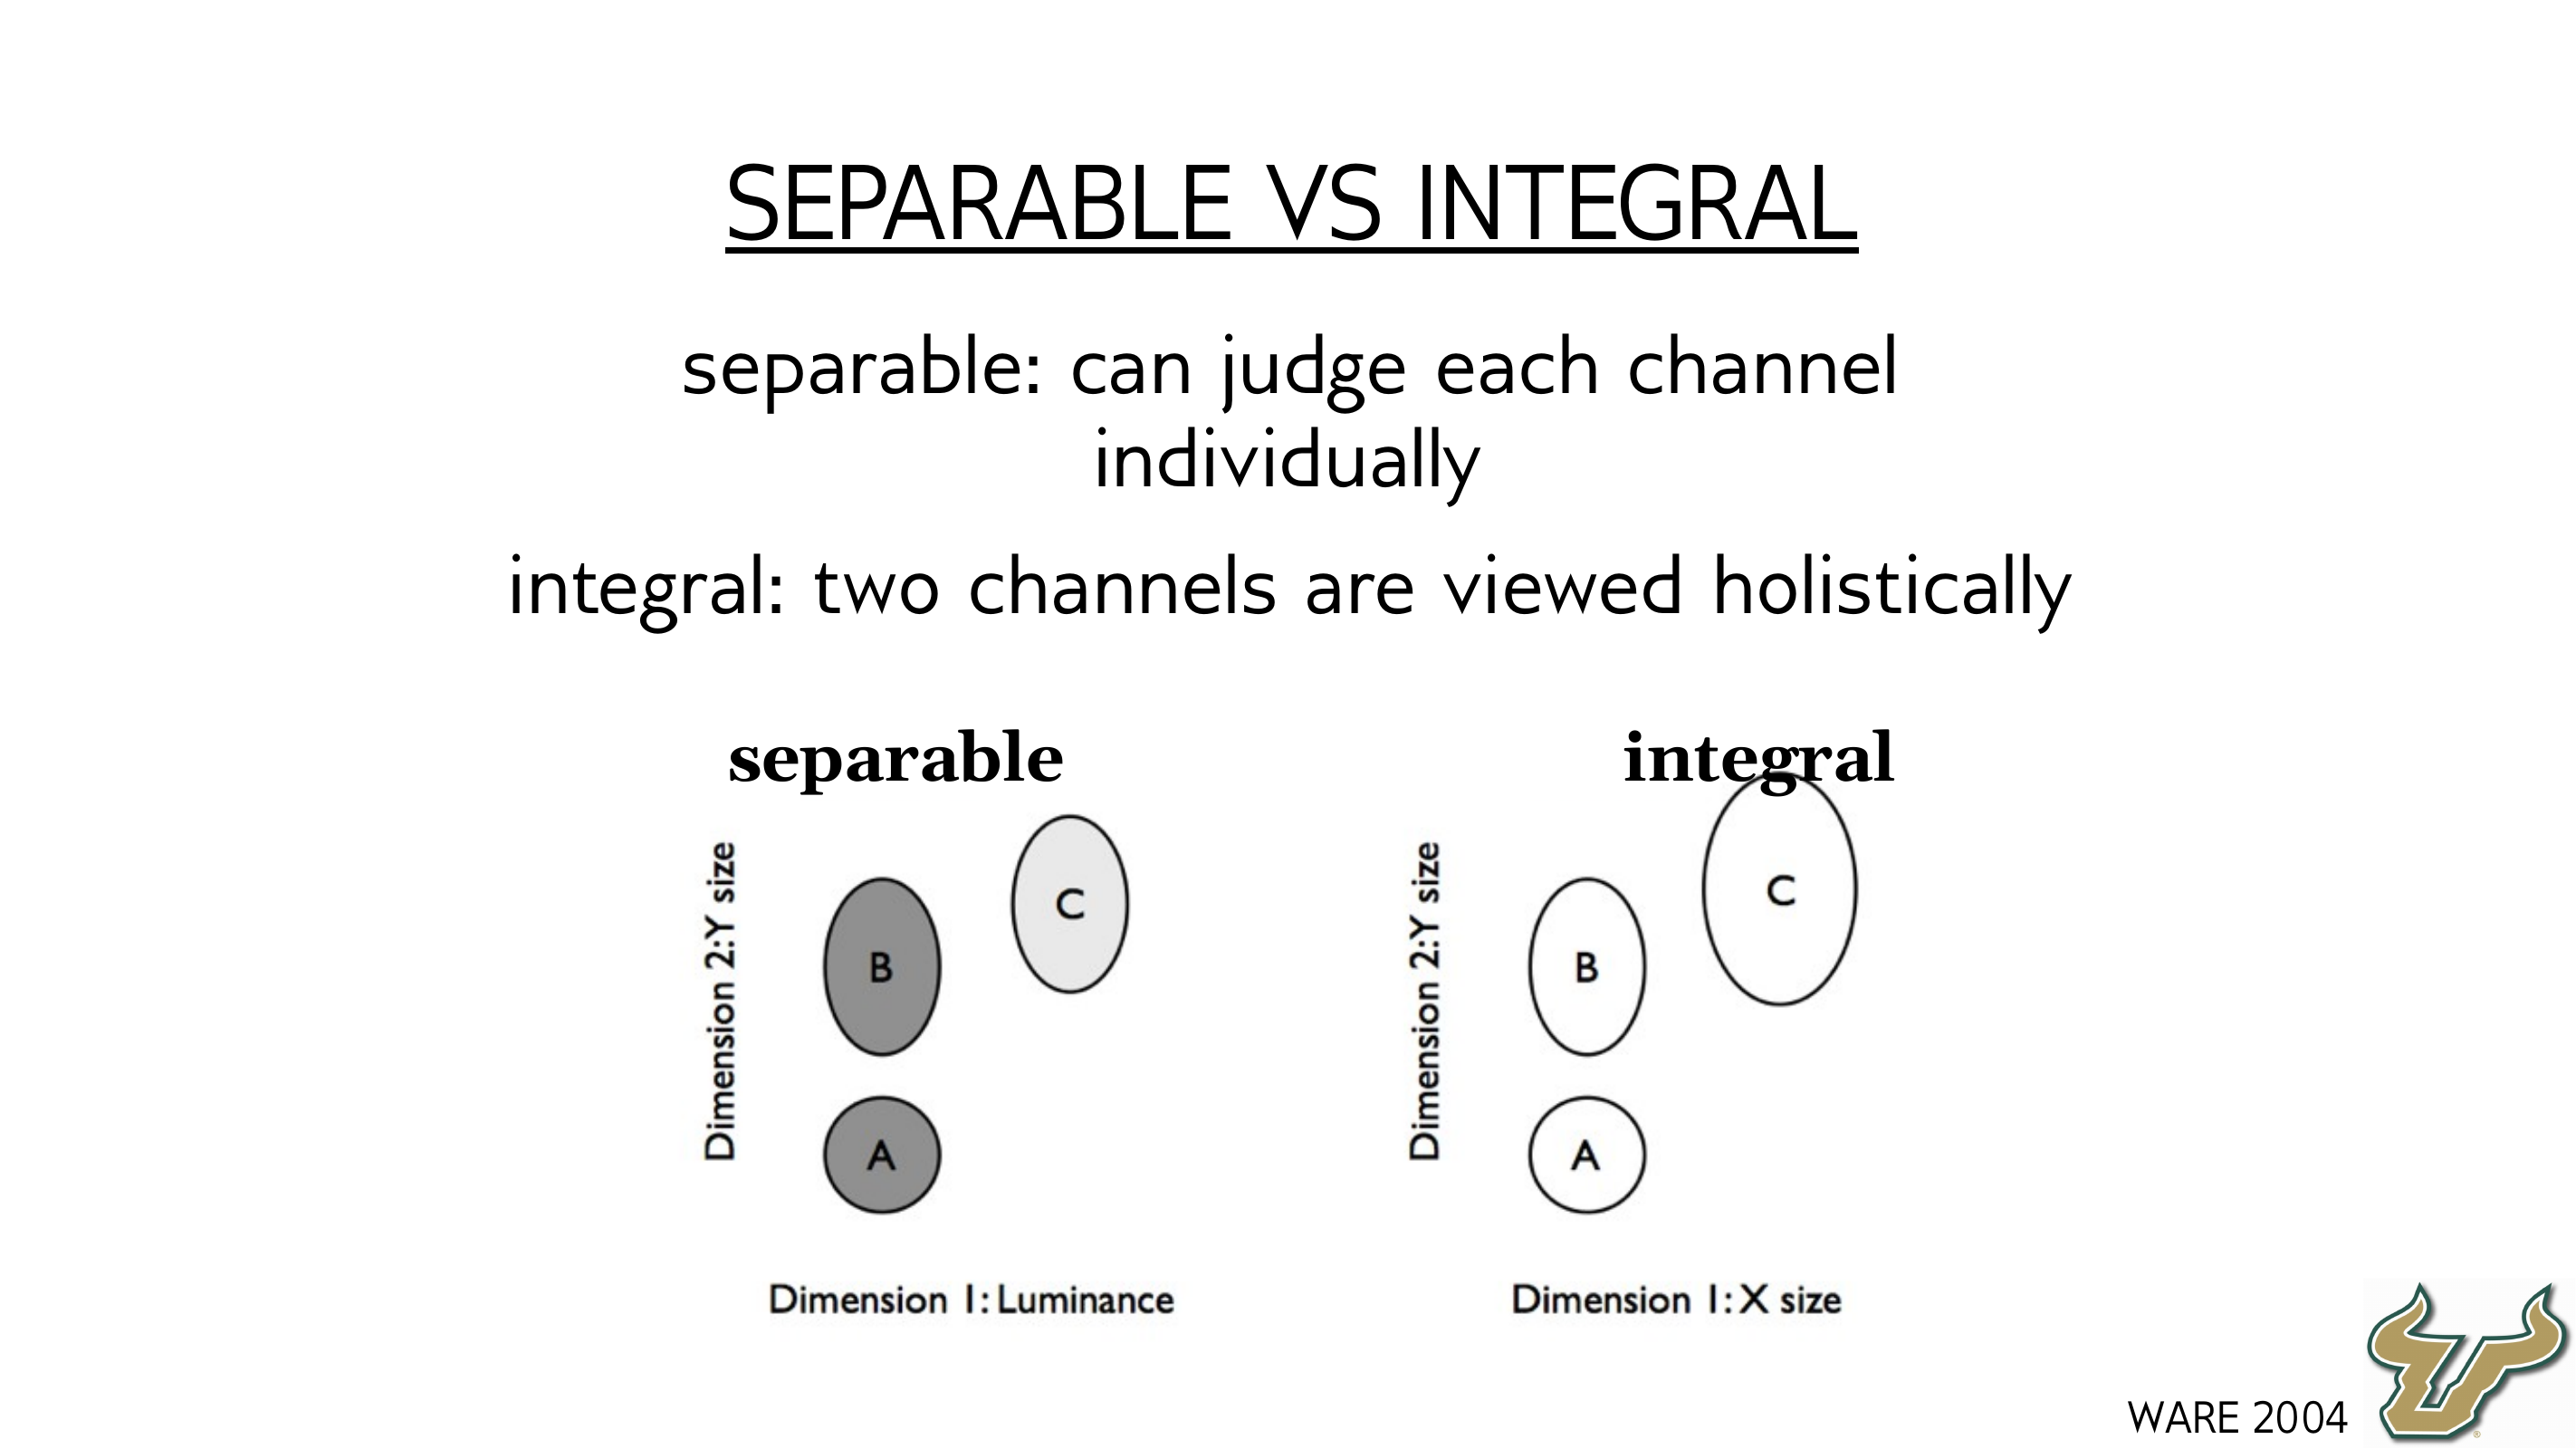

SEPARABLE vs INTEGRAL
separable: can judge each channel individually
integral: two channels are viewed holistically

separable	integral
Ware 2004